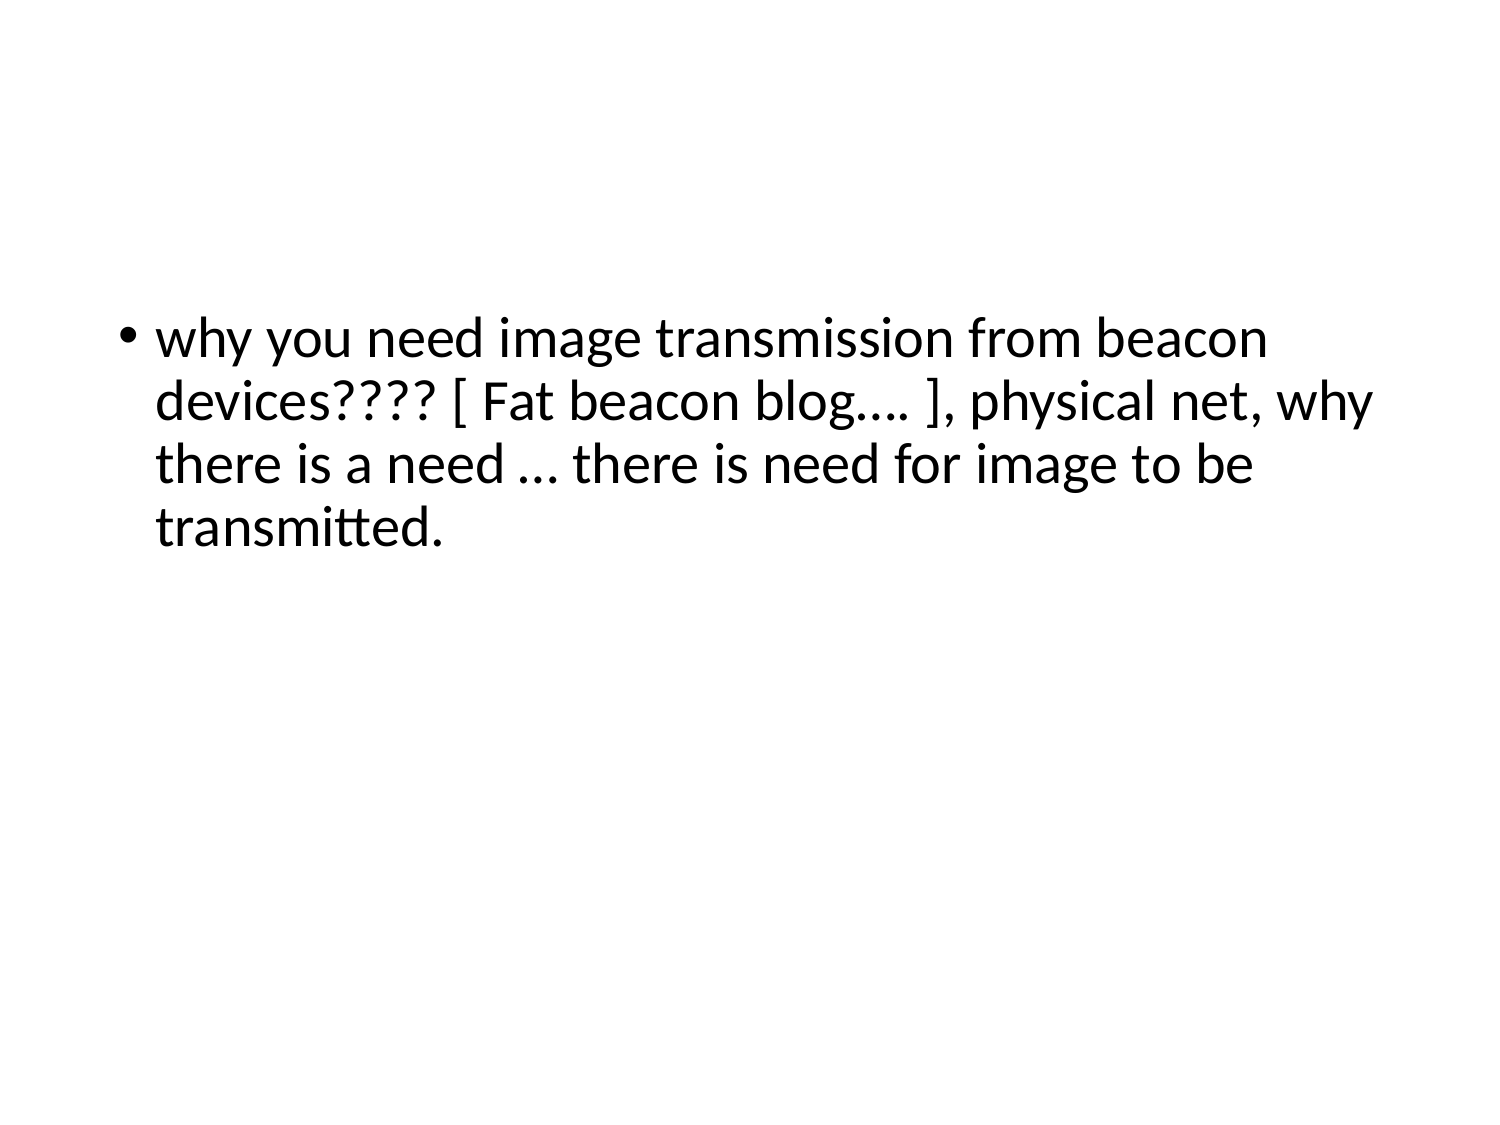

#
why you need image transmission from beacon devices???? [ Fat beacon blog…. ], physical net, why there is a need … there is need for image to be transmitted.